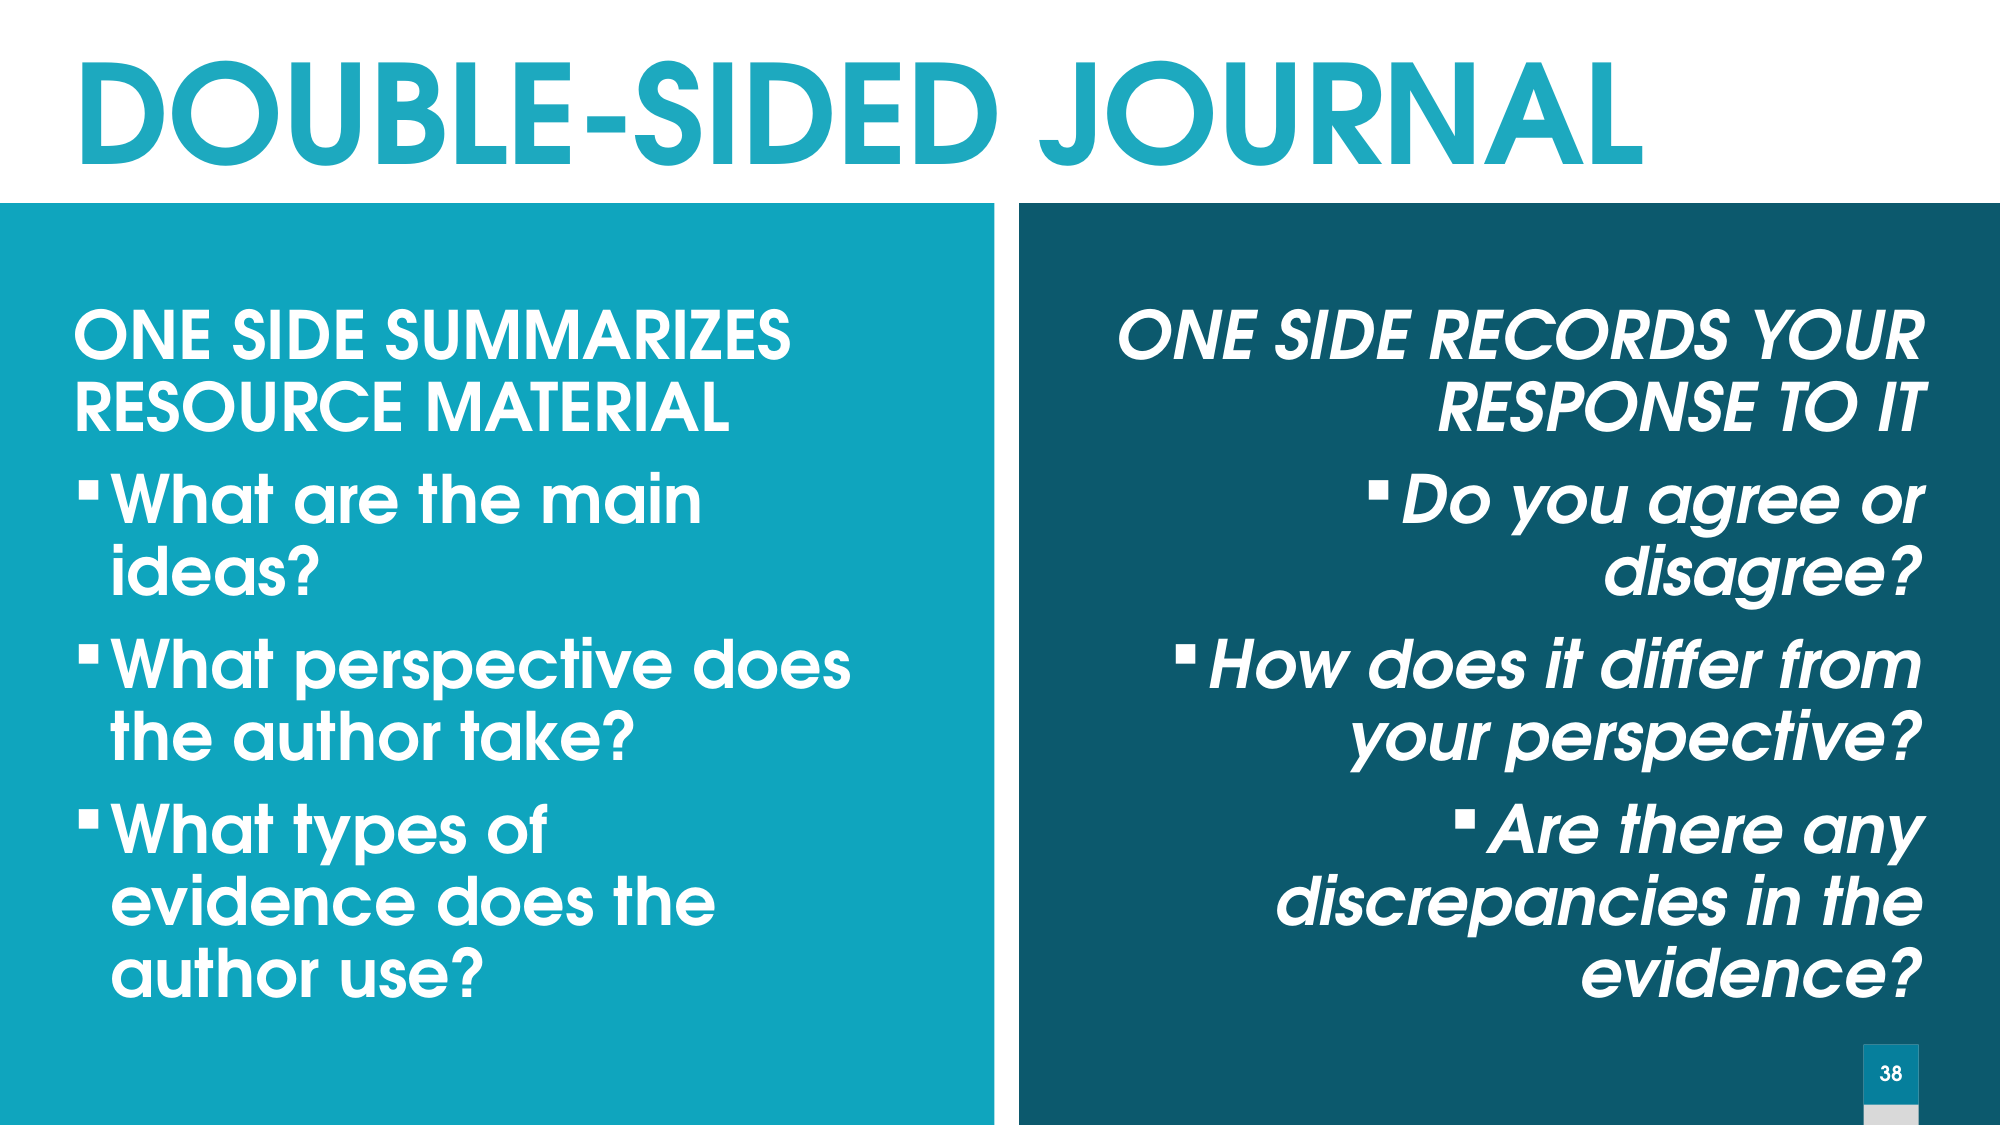

DOUBLE-SIDED JOURNAL

ONE SIDE SUMMARIZES RESOURCE MATERIAL
What are the main ideas?
What perspective does the author take?
What types of evidence does the author use?
ONE SIDE RECORDS YOUR RESPONSE TO IT
Do you agree or disagree?
How does it differ from your perspective?
Are there any discrepancies in the evidence?

38